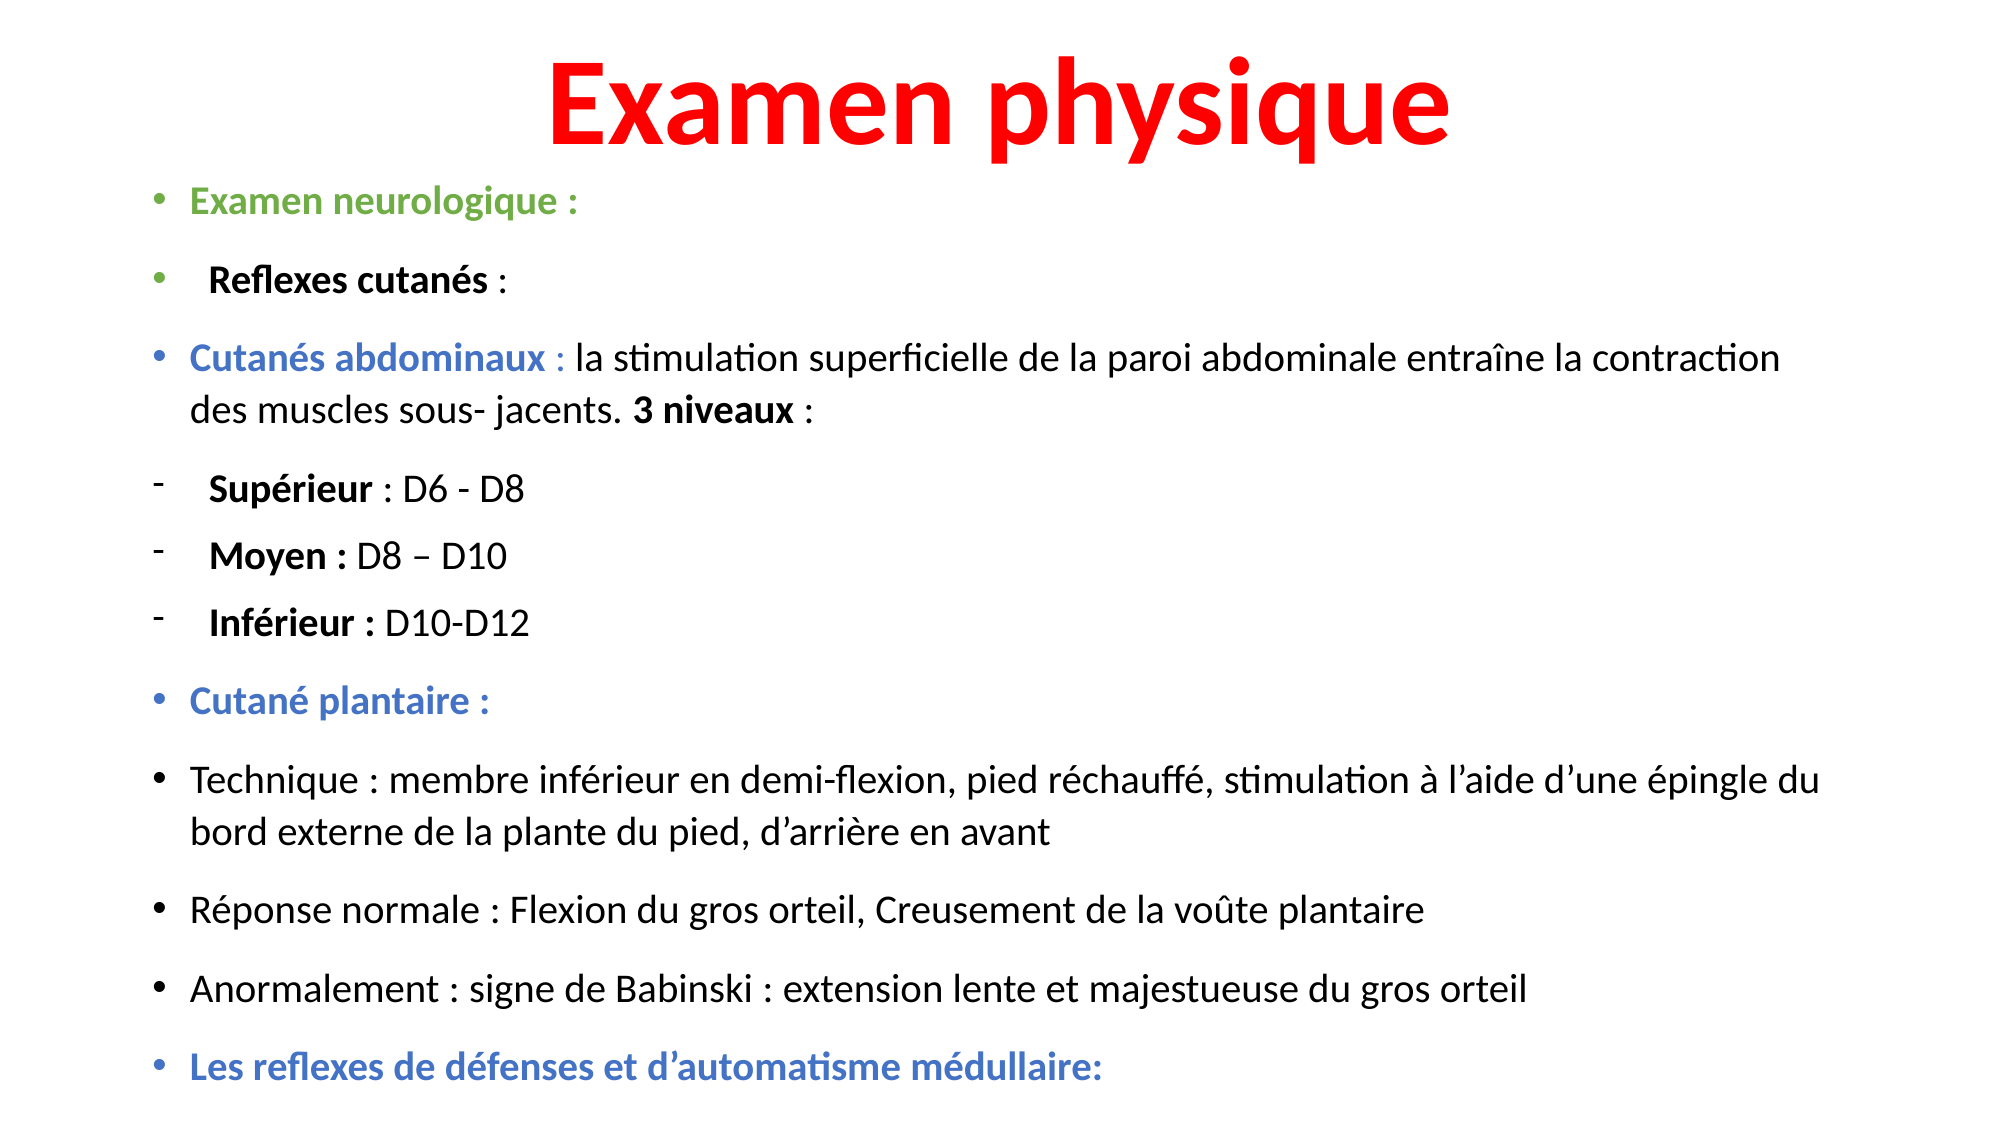

# Examen physique
Examen neurologique :
  Reflexes cutanés :
Cutanés abdominaux : la stimulation superficielle de la paroi abdominale entraîne la contraction des muscles sous- jacents. 3 niveaux :
Supérieur : D6 - D8
Moyen : D8 – D10
Inférieur : D10-D12
Cutané plantaire :
Technique : membre inférieur en demi-flexion, pied réchauffé, stimulation à l’aide d’une épingle du bord externe de la plante du pied, d’arrière en avant
Réponse normale : Flexion du gros orteil, Creusement de la voûte plantaire
Anormalement : signe de Babinski : extension lente et majestueuse du gros orteil
Les reflexes de défenses et d’automatisme médullaire: